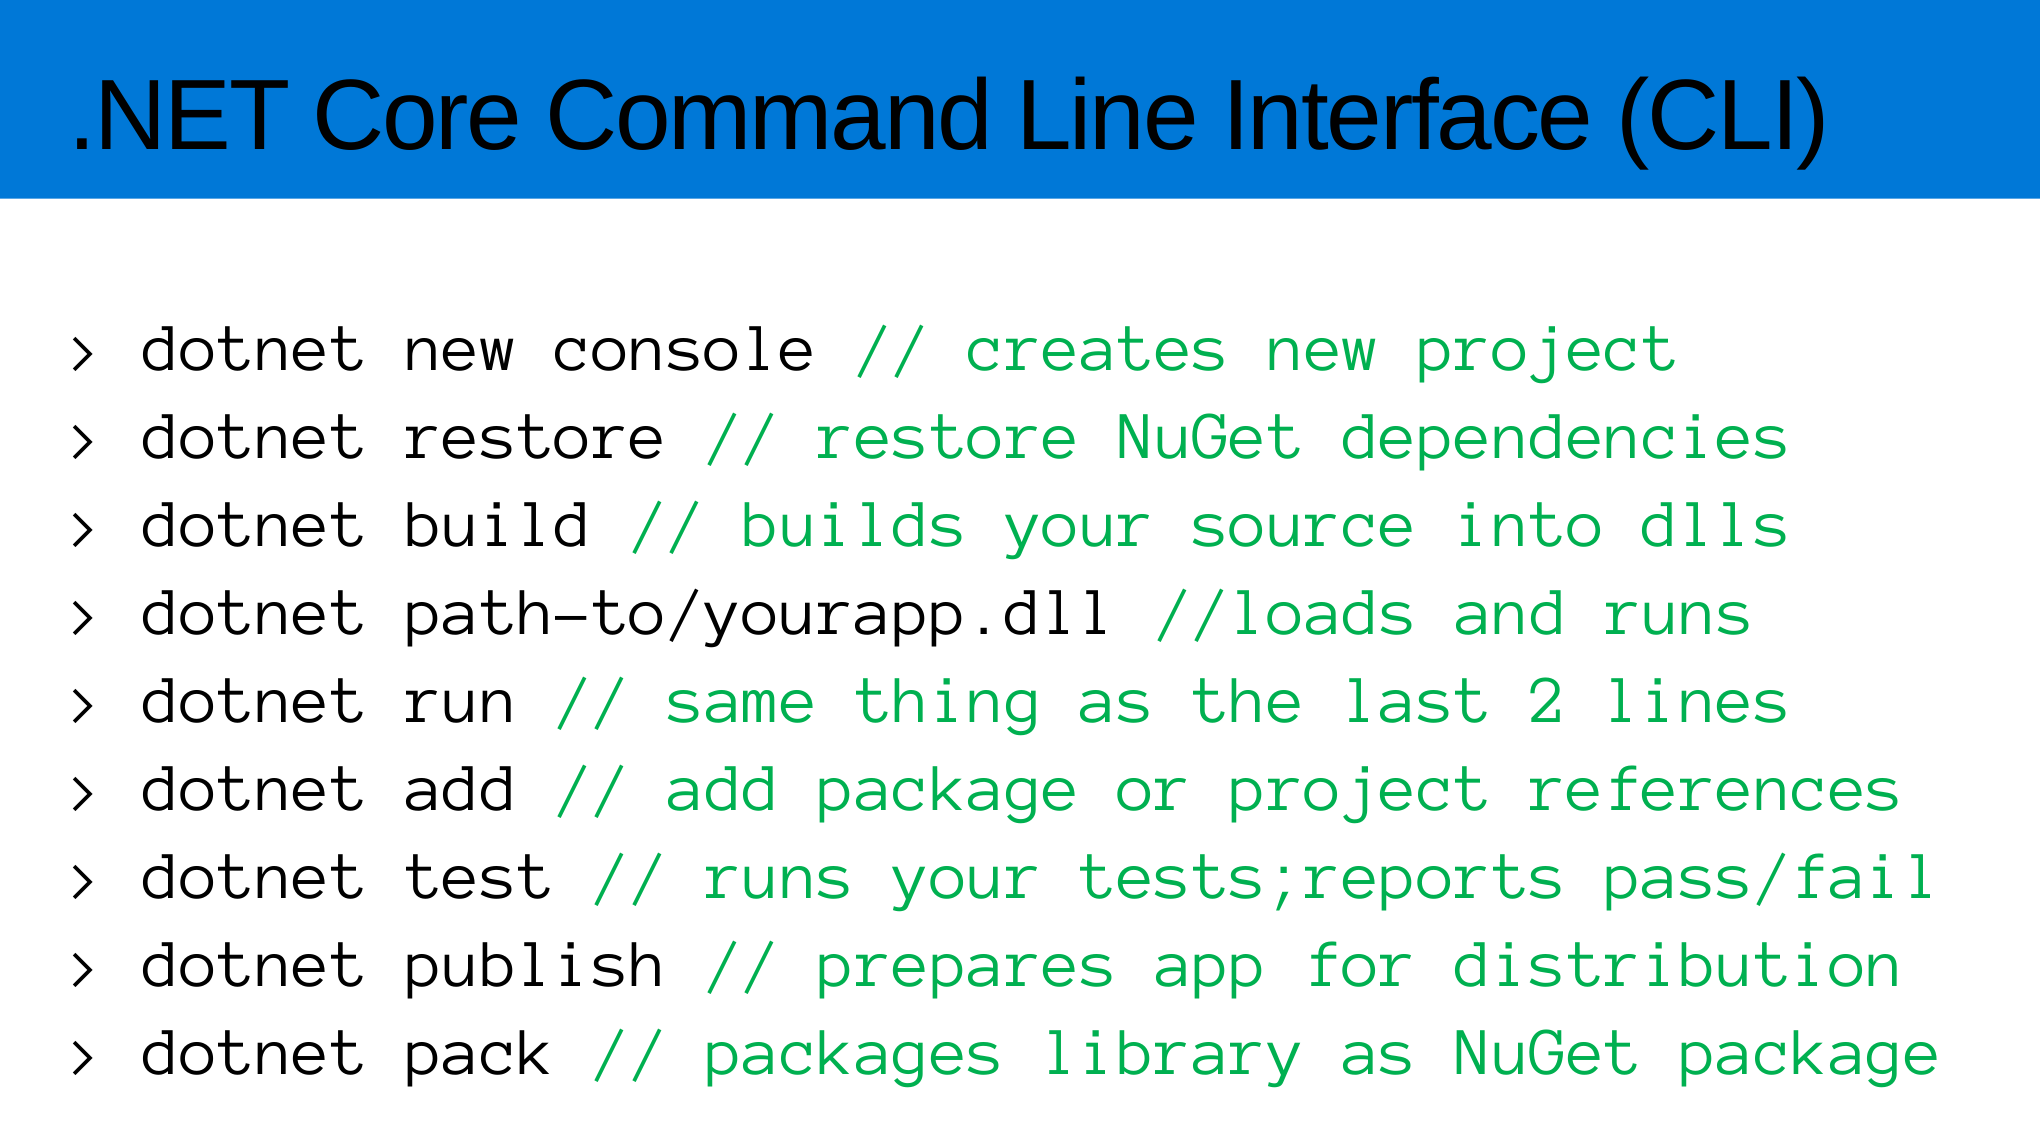

# .NET Core Command Line Interface (CLI)

> dotnet new console // creates new project
> dotnet restore // restore NuGet dependencies
> dotnet build // builds your source into dlls
> dotnet path-to/yourapp.dll //loads and runs
> dotnet run // same thing as the last 2 lines
> dotnet add // add package or project references
> dotnet test // runs your tests;reports pass/fail
> dotnet publish // prepares app for distribution
> dotnet pack // packages library as NuGet package